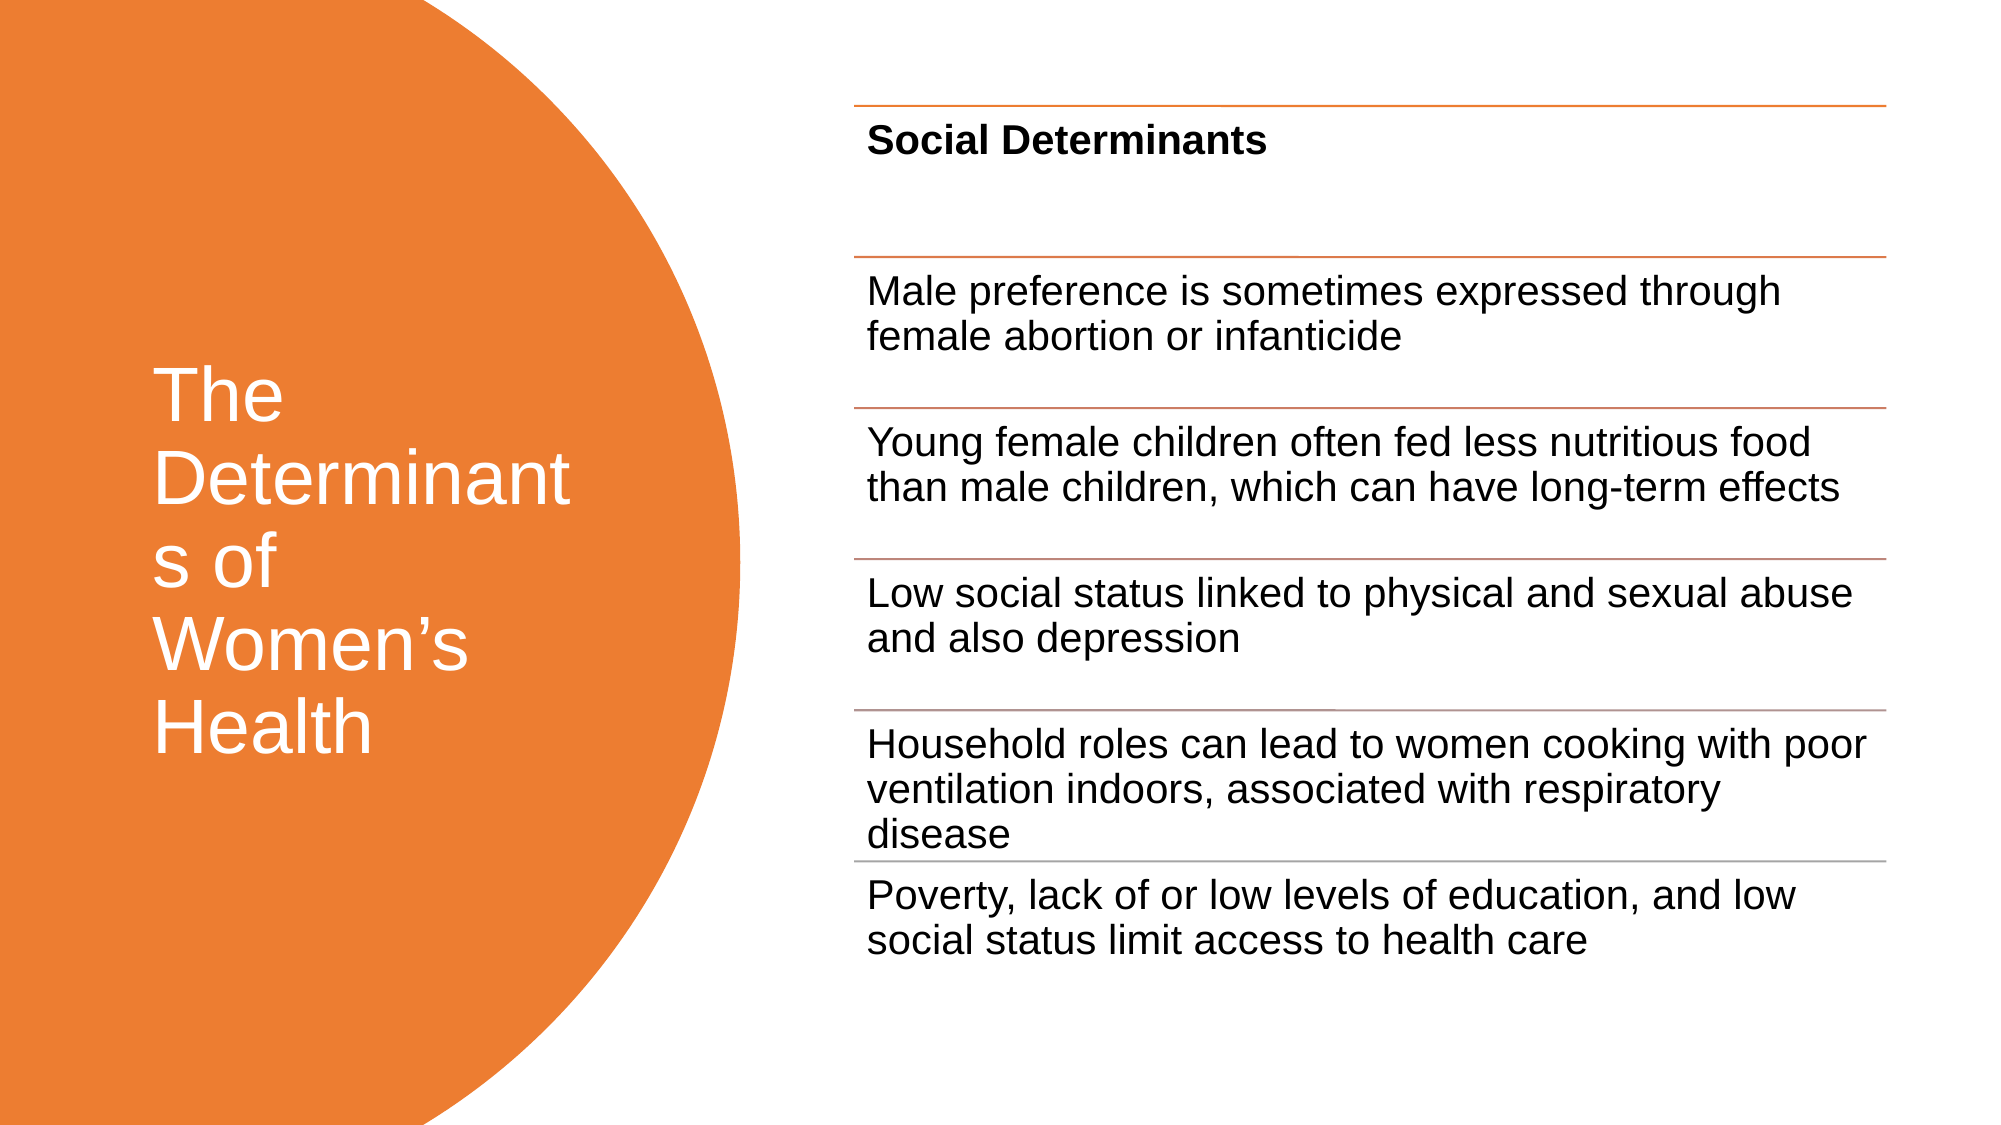

Social Determinants
Male preference is sometimes expressed through female abortion or infanticide
Young female children often fed less nutritious food than male children, which can have long-term effects
Low social status linked to physical and sexual abuse and also depression
Household roles can lead to women cooking with poor ventilation indoors, associated with respiratory disease
Poverty, lack of or low levels of education, and low social status limit access to health care
# The Determinants of Women’s Health